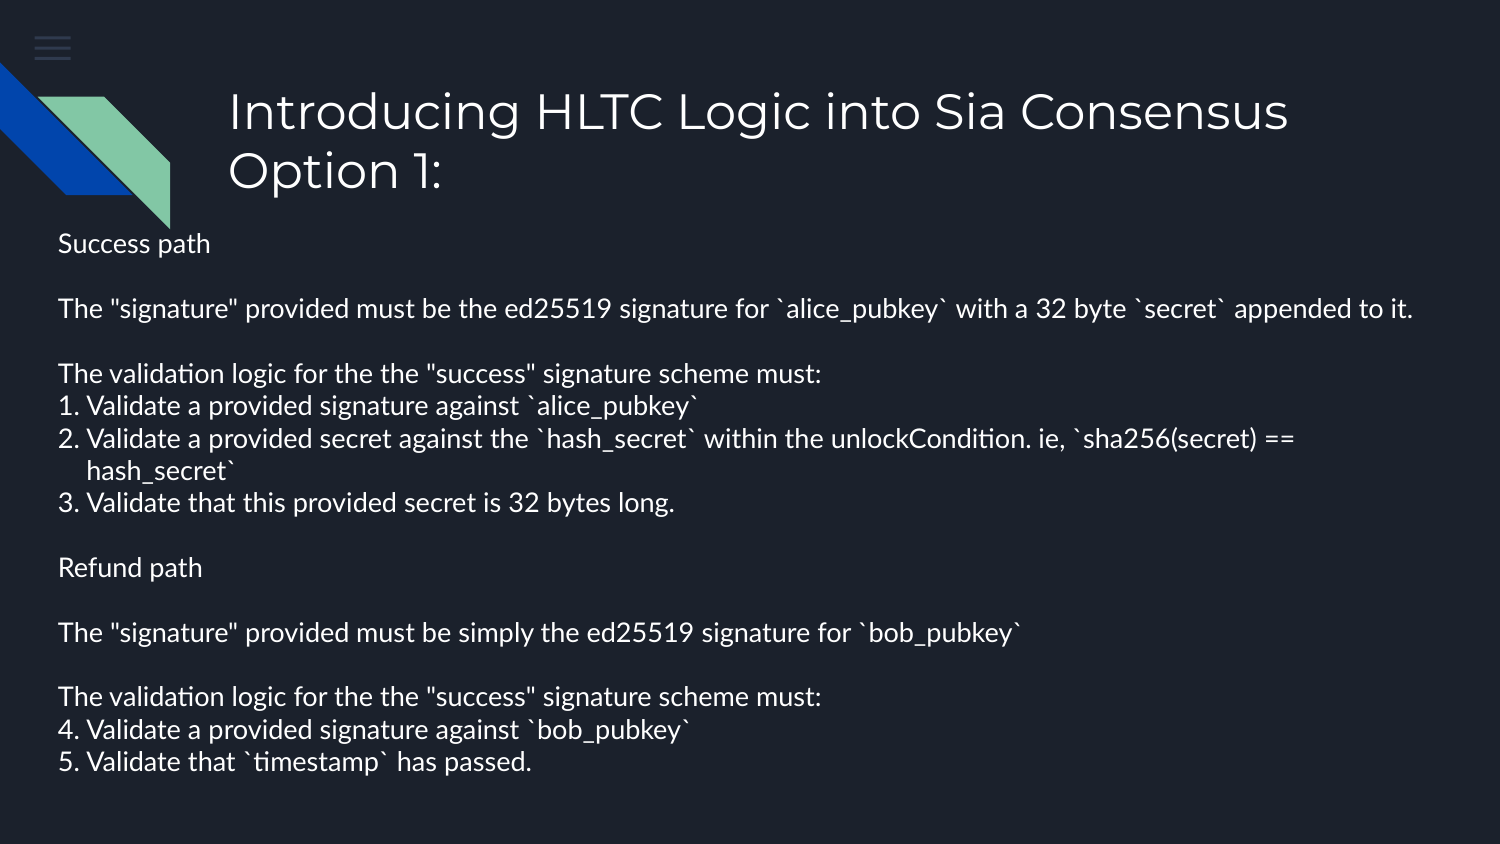

# Introducing HLTC Logic into Sia Consensus
Option 1:
Success path

The "signature" provided must be the ed25519 signature for `alice_pubkey` with a 32 byte `secret` appended to it.

The validation logic for the the "success" signature scheme must:
Validate a provided signature against `alice_pubkey`
Validate a provided secret against the `hash_secret` within the unlockCondition. ie, `sha256(secret) == hash_secret`
Validate that this provided secret is 32 bytes long.

Refund path

The "signature" provided must be simply the ed25519 signature for `bob_pubkey`

The validation logic for the the "success" signature scheme must:
Validate a provided signature against `bob_pubkey`
Validate that `timestamp` has passed.